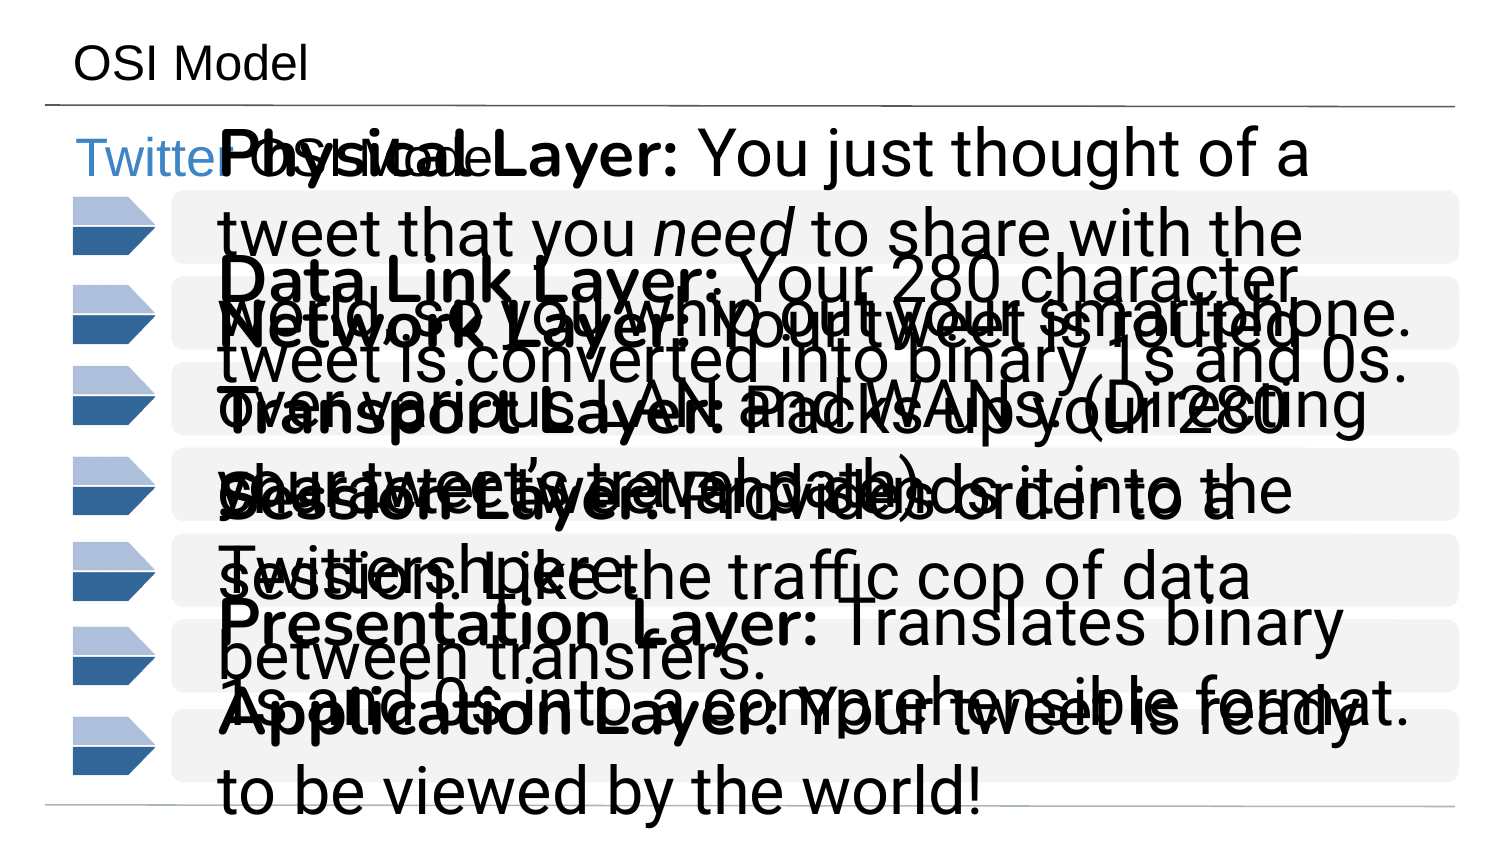

# OSI Model
Twitter OSI Model
Physical Layer: You just thought of a tweet that you need to share with the world, so you whip out your smartphone.
Data Link Layer: Your 280 character tweet is converted into binary 1s and 0s.
Network Layer: Your tweet is routed over various LAN and WANs. (Directing your tweet’s travel path).
Transport Layer: Packs up your 280 character tweet and sends it into the Twittershpere.
Session Layer: Provides order to a session. Like the traffic cop of data between transfers.
Presentation Layer: Translates binary 1s and 0s into a comprehensible format.
Application Layer: Your tweet is ready to be viewed by the world!